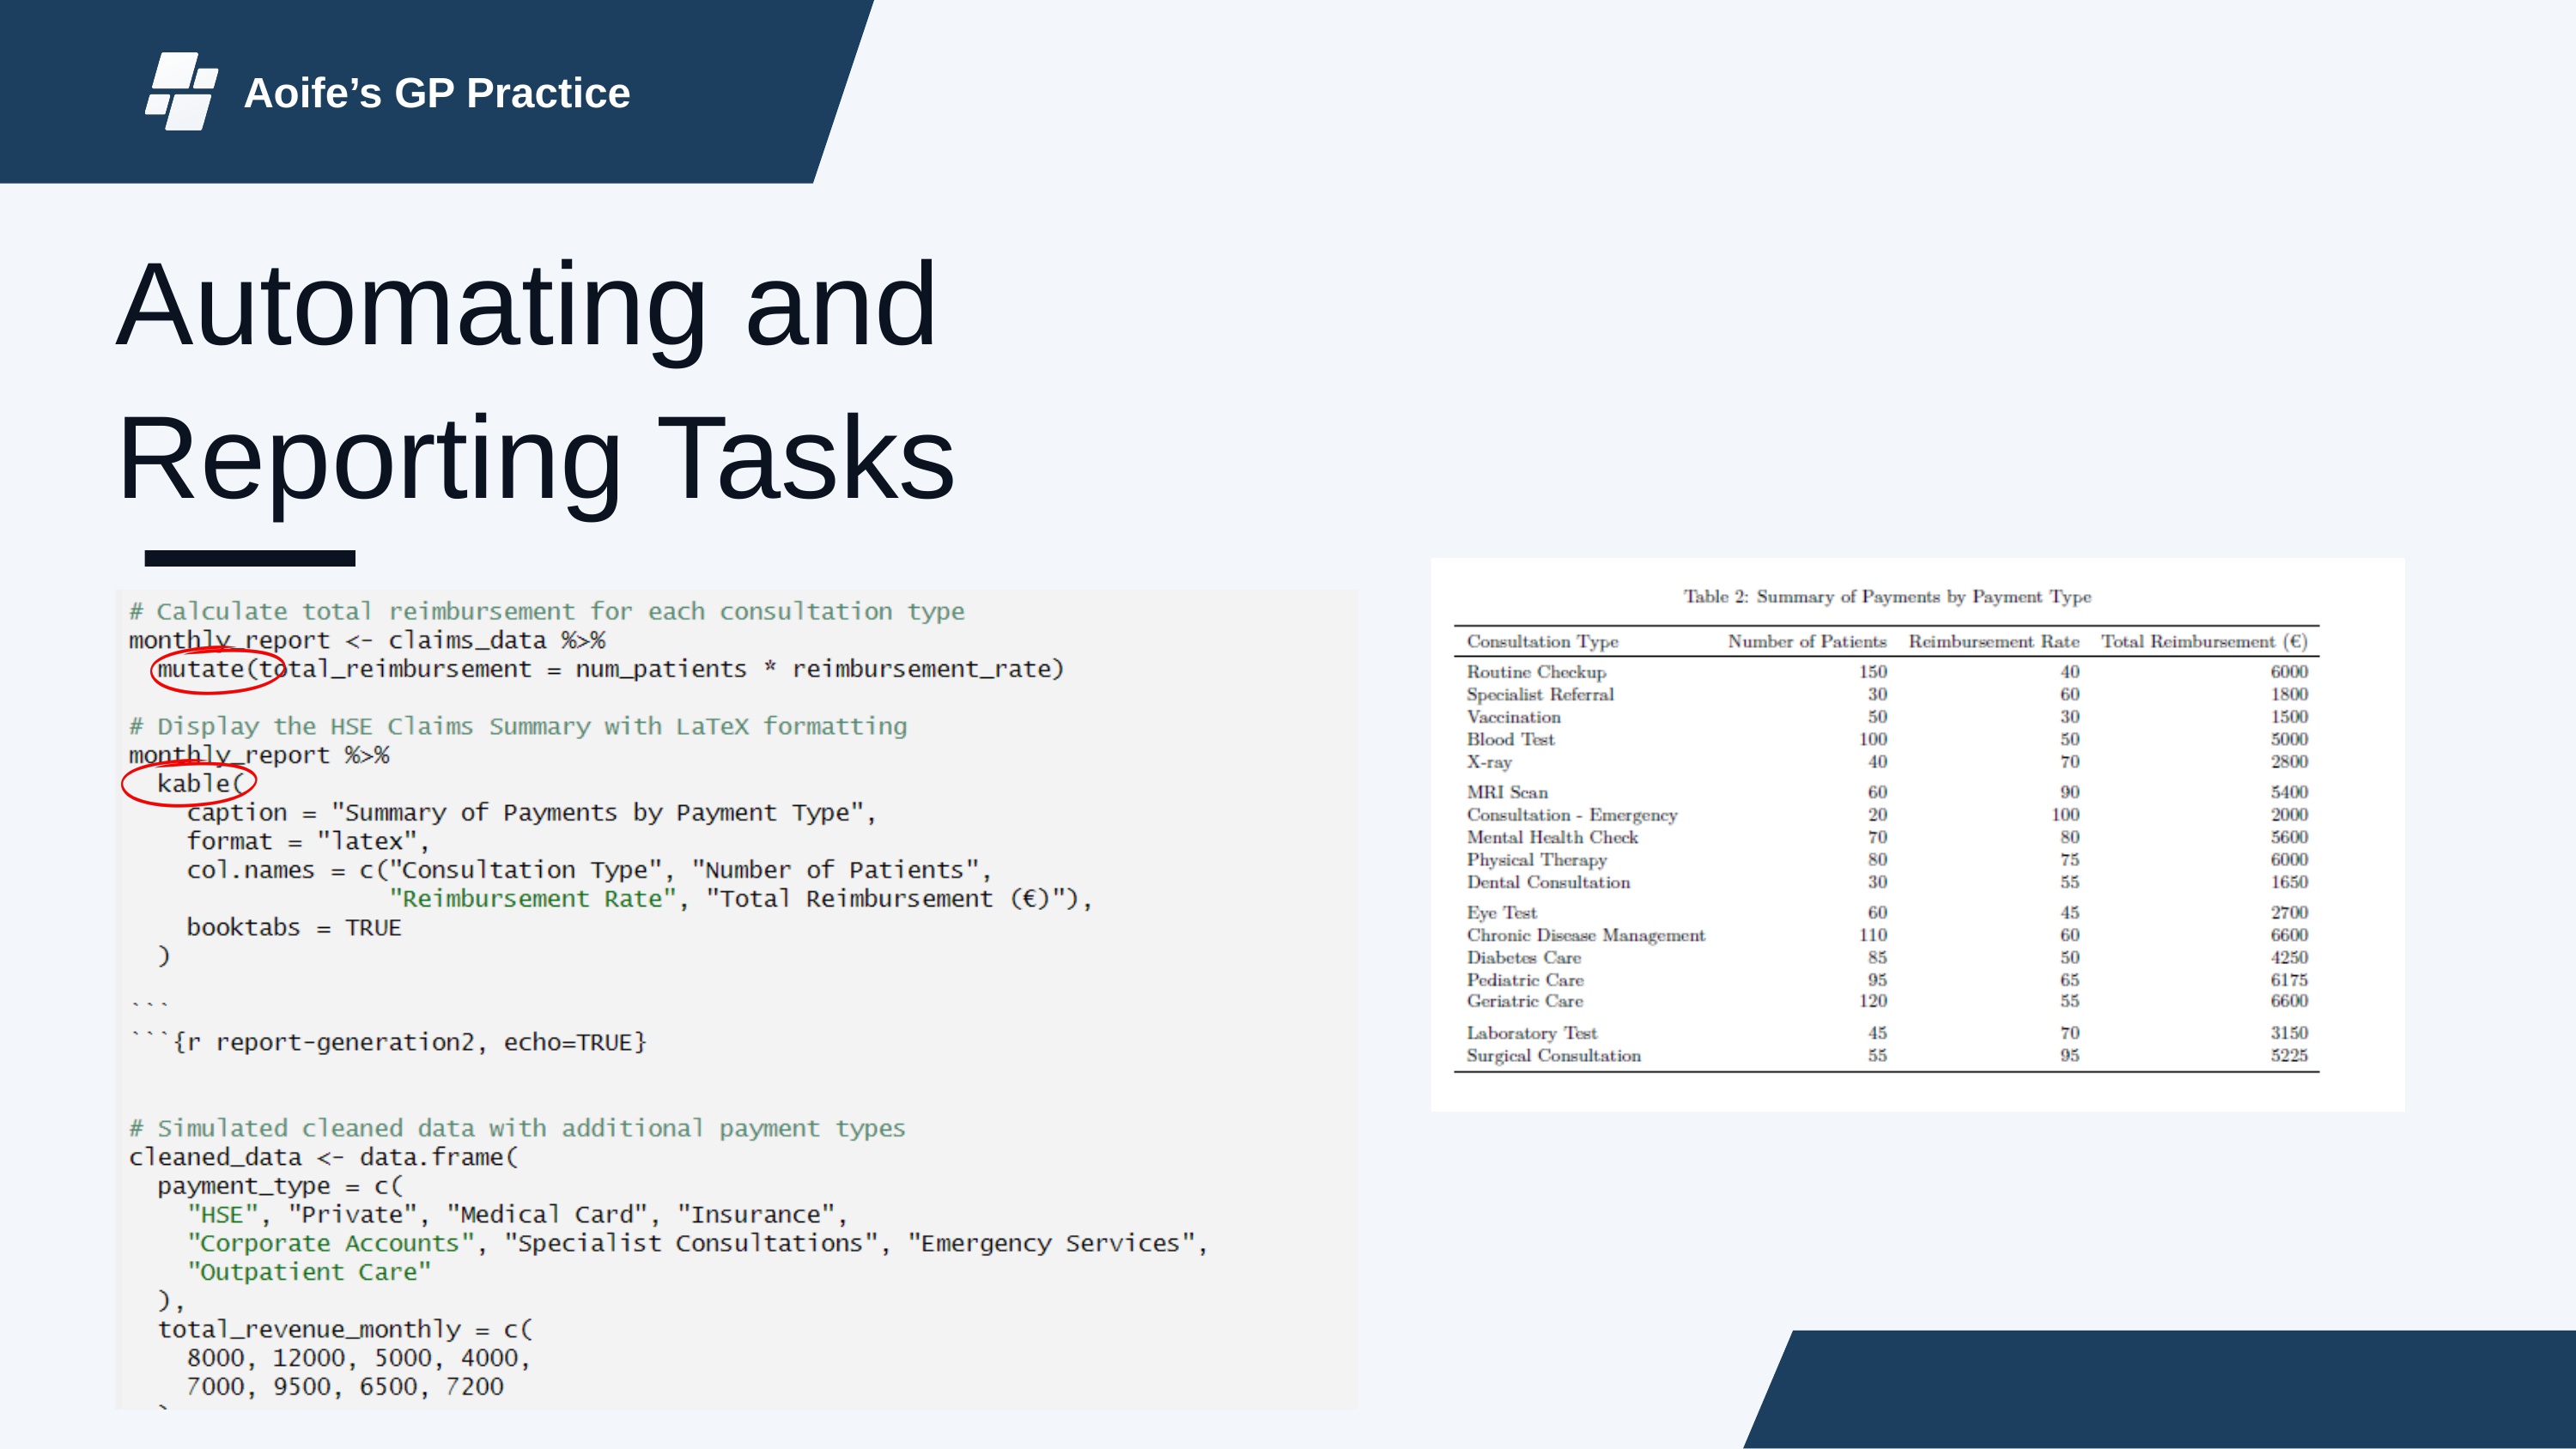

Aoife’s GP Practice
Automating and
Reporting Tasks